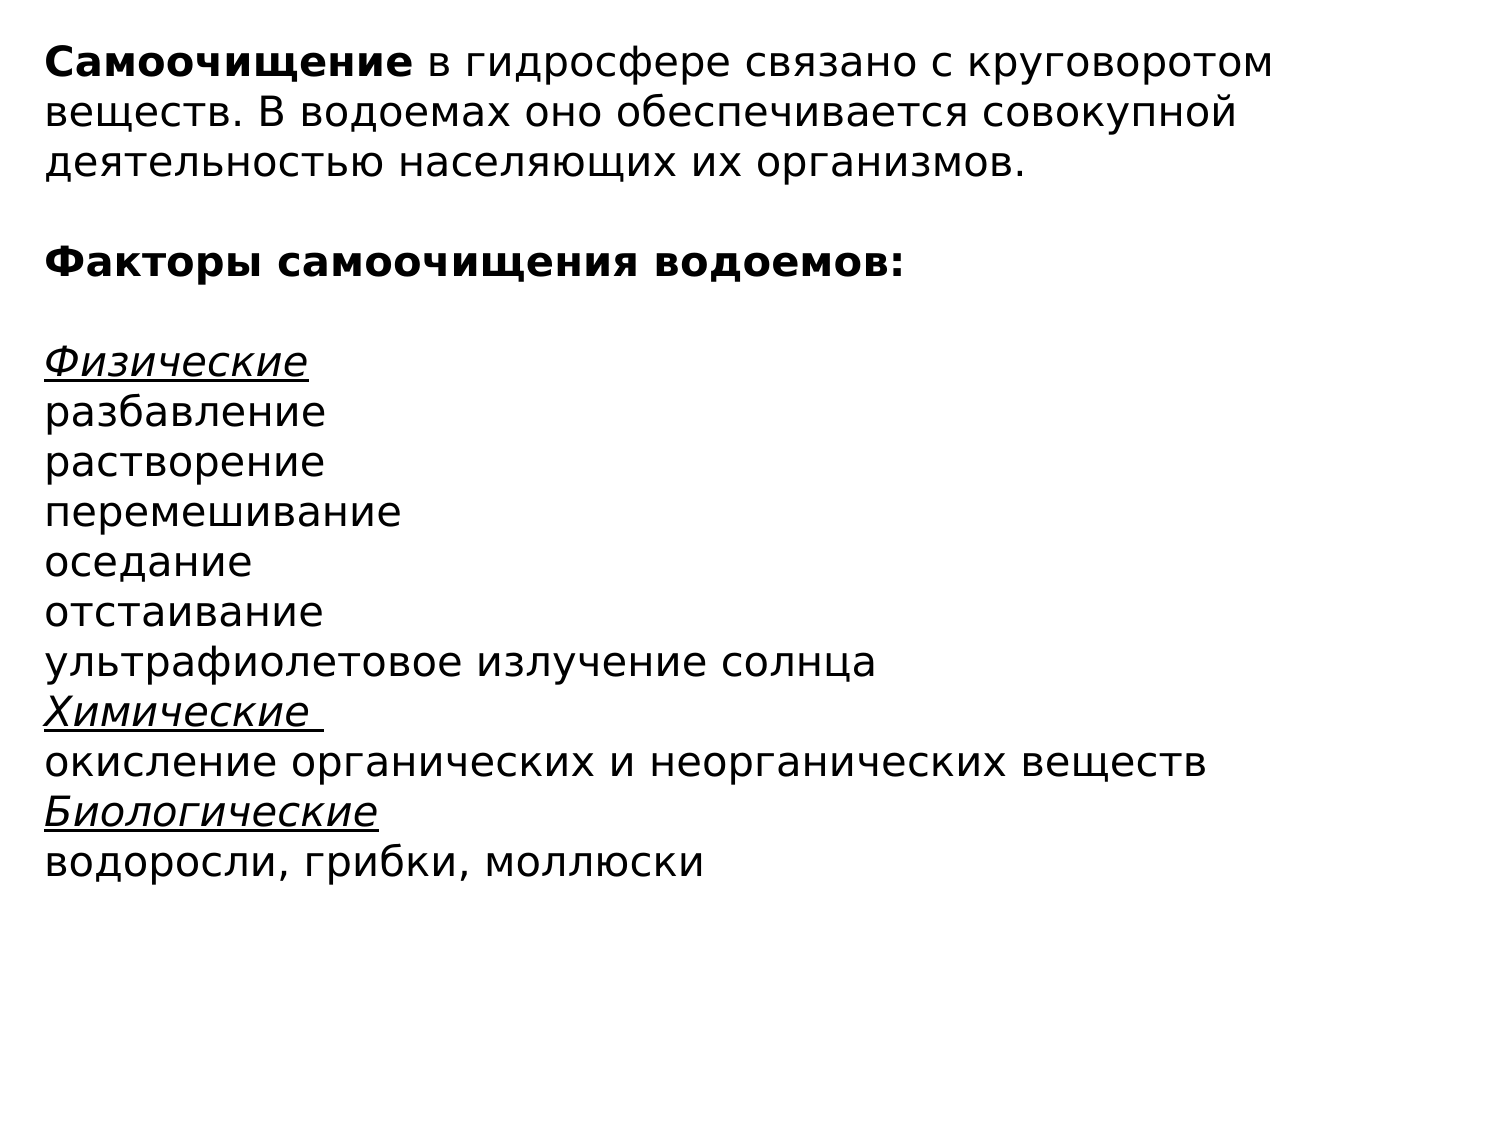

Самоочищение в гидросфере связано с круговоротом веществ. В водоемах оно обеспечивается совокупной деятельностью населяющих их организмов.

Факторы самоочищения водоемов:

Физические
разбавление
растворение
перемешивание
оседание
отстаивание
ультрафиолетовое излучение солнца
Химические
окисление органических и неоргани­ческих веществ
Биологические
водо­росли, грибки, моллюски